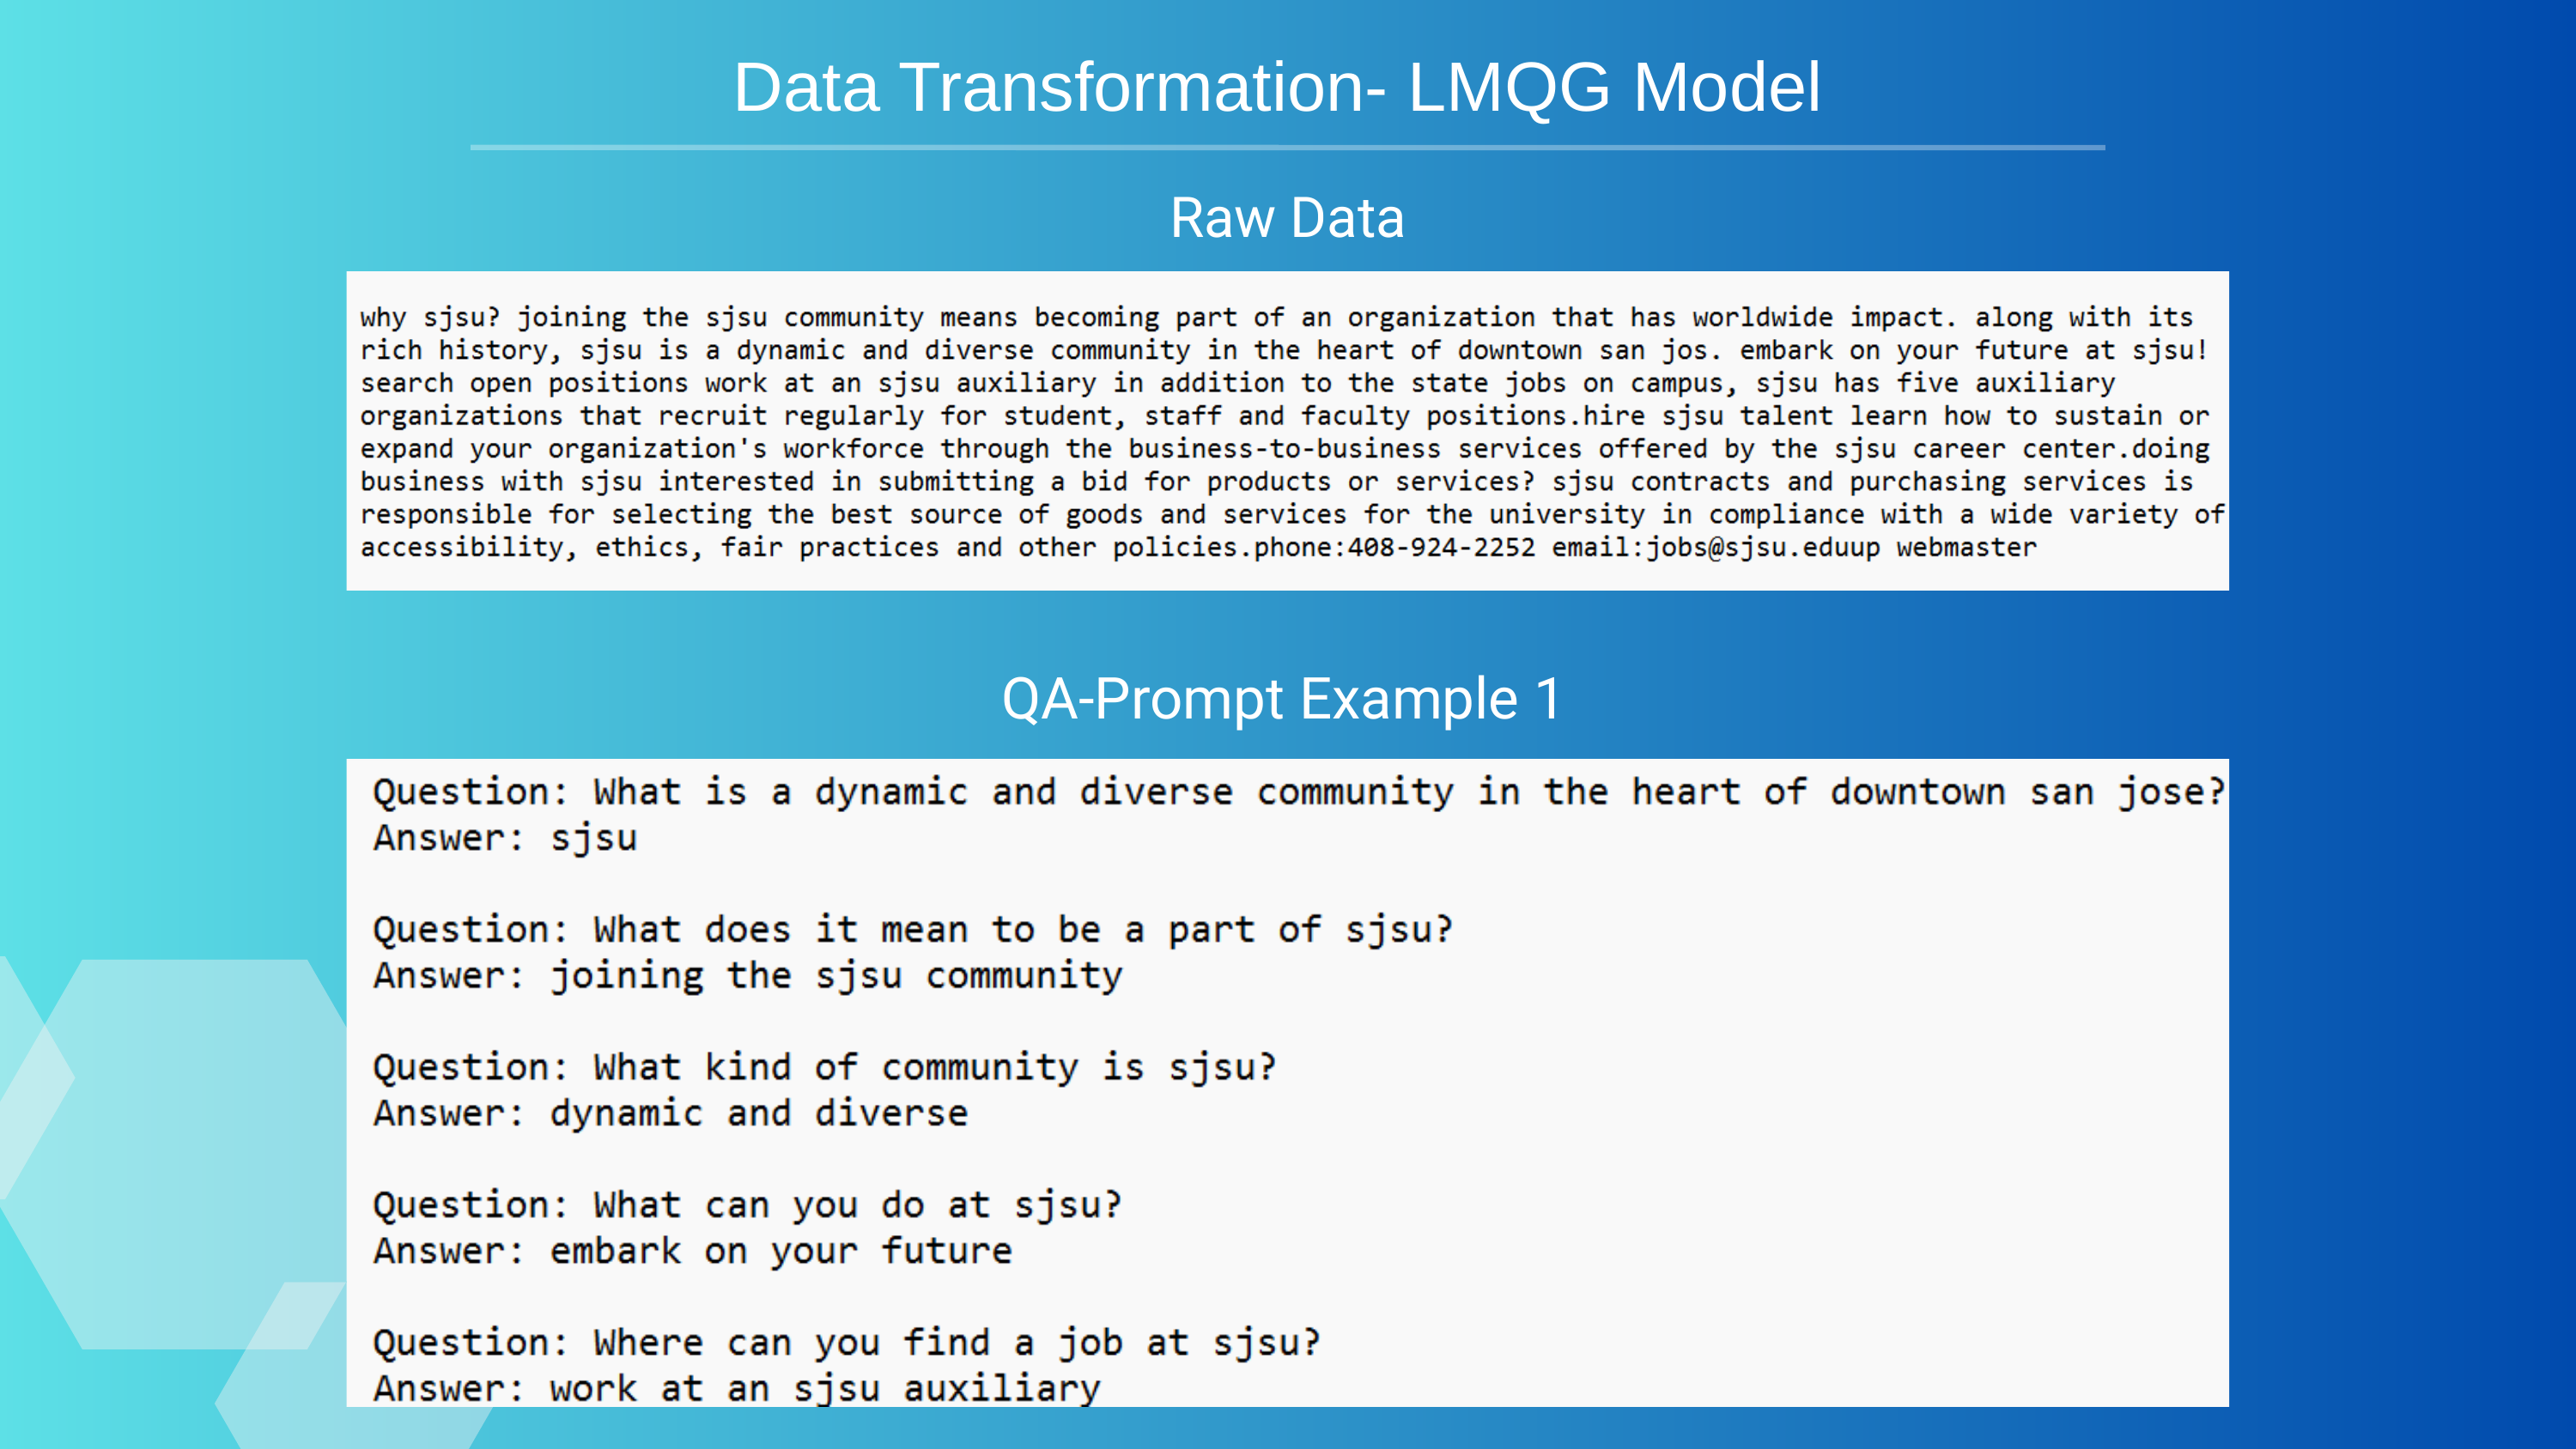

Data Transformation- LMQG Model
Raw Data

QA-Prompt Example 1